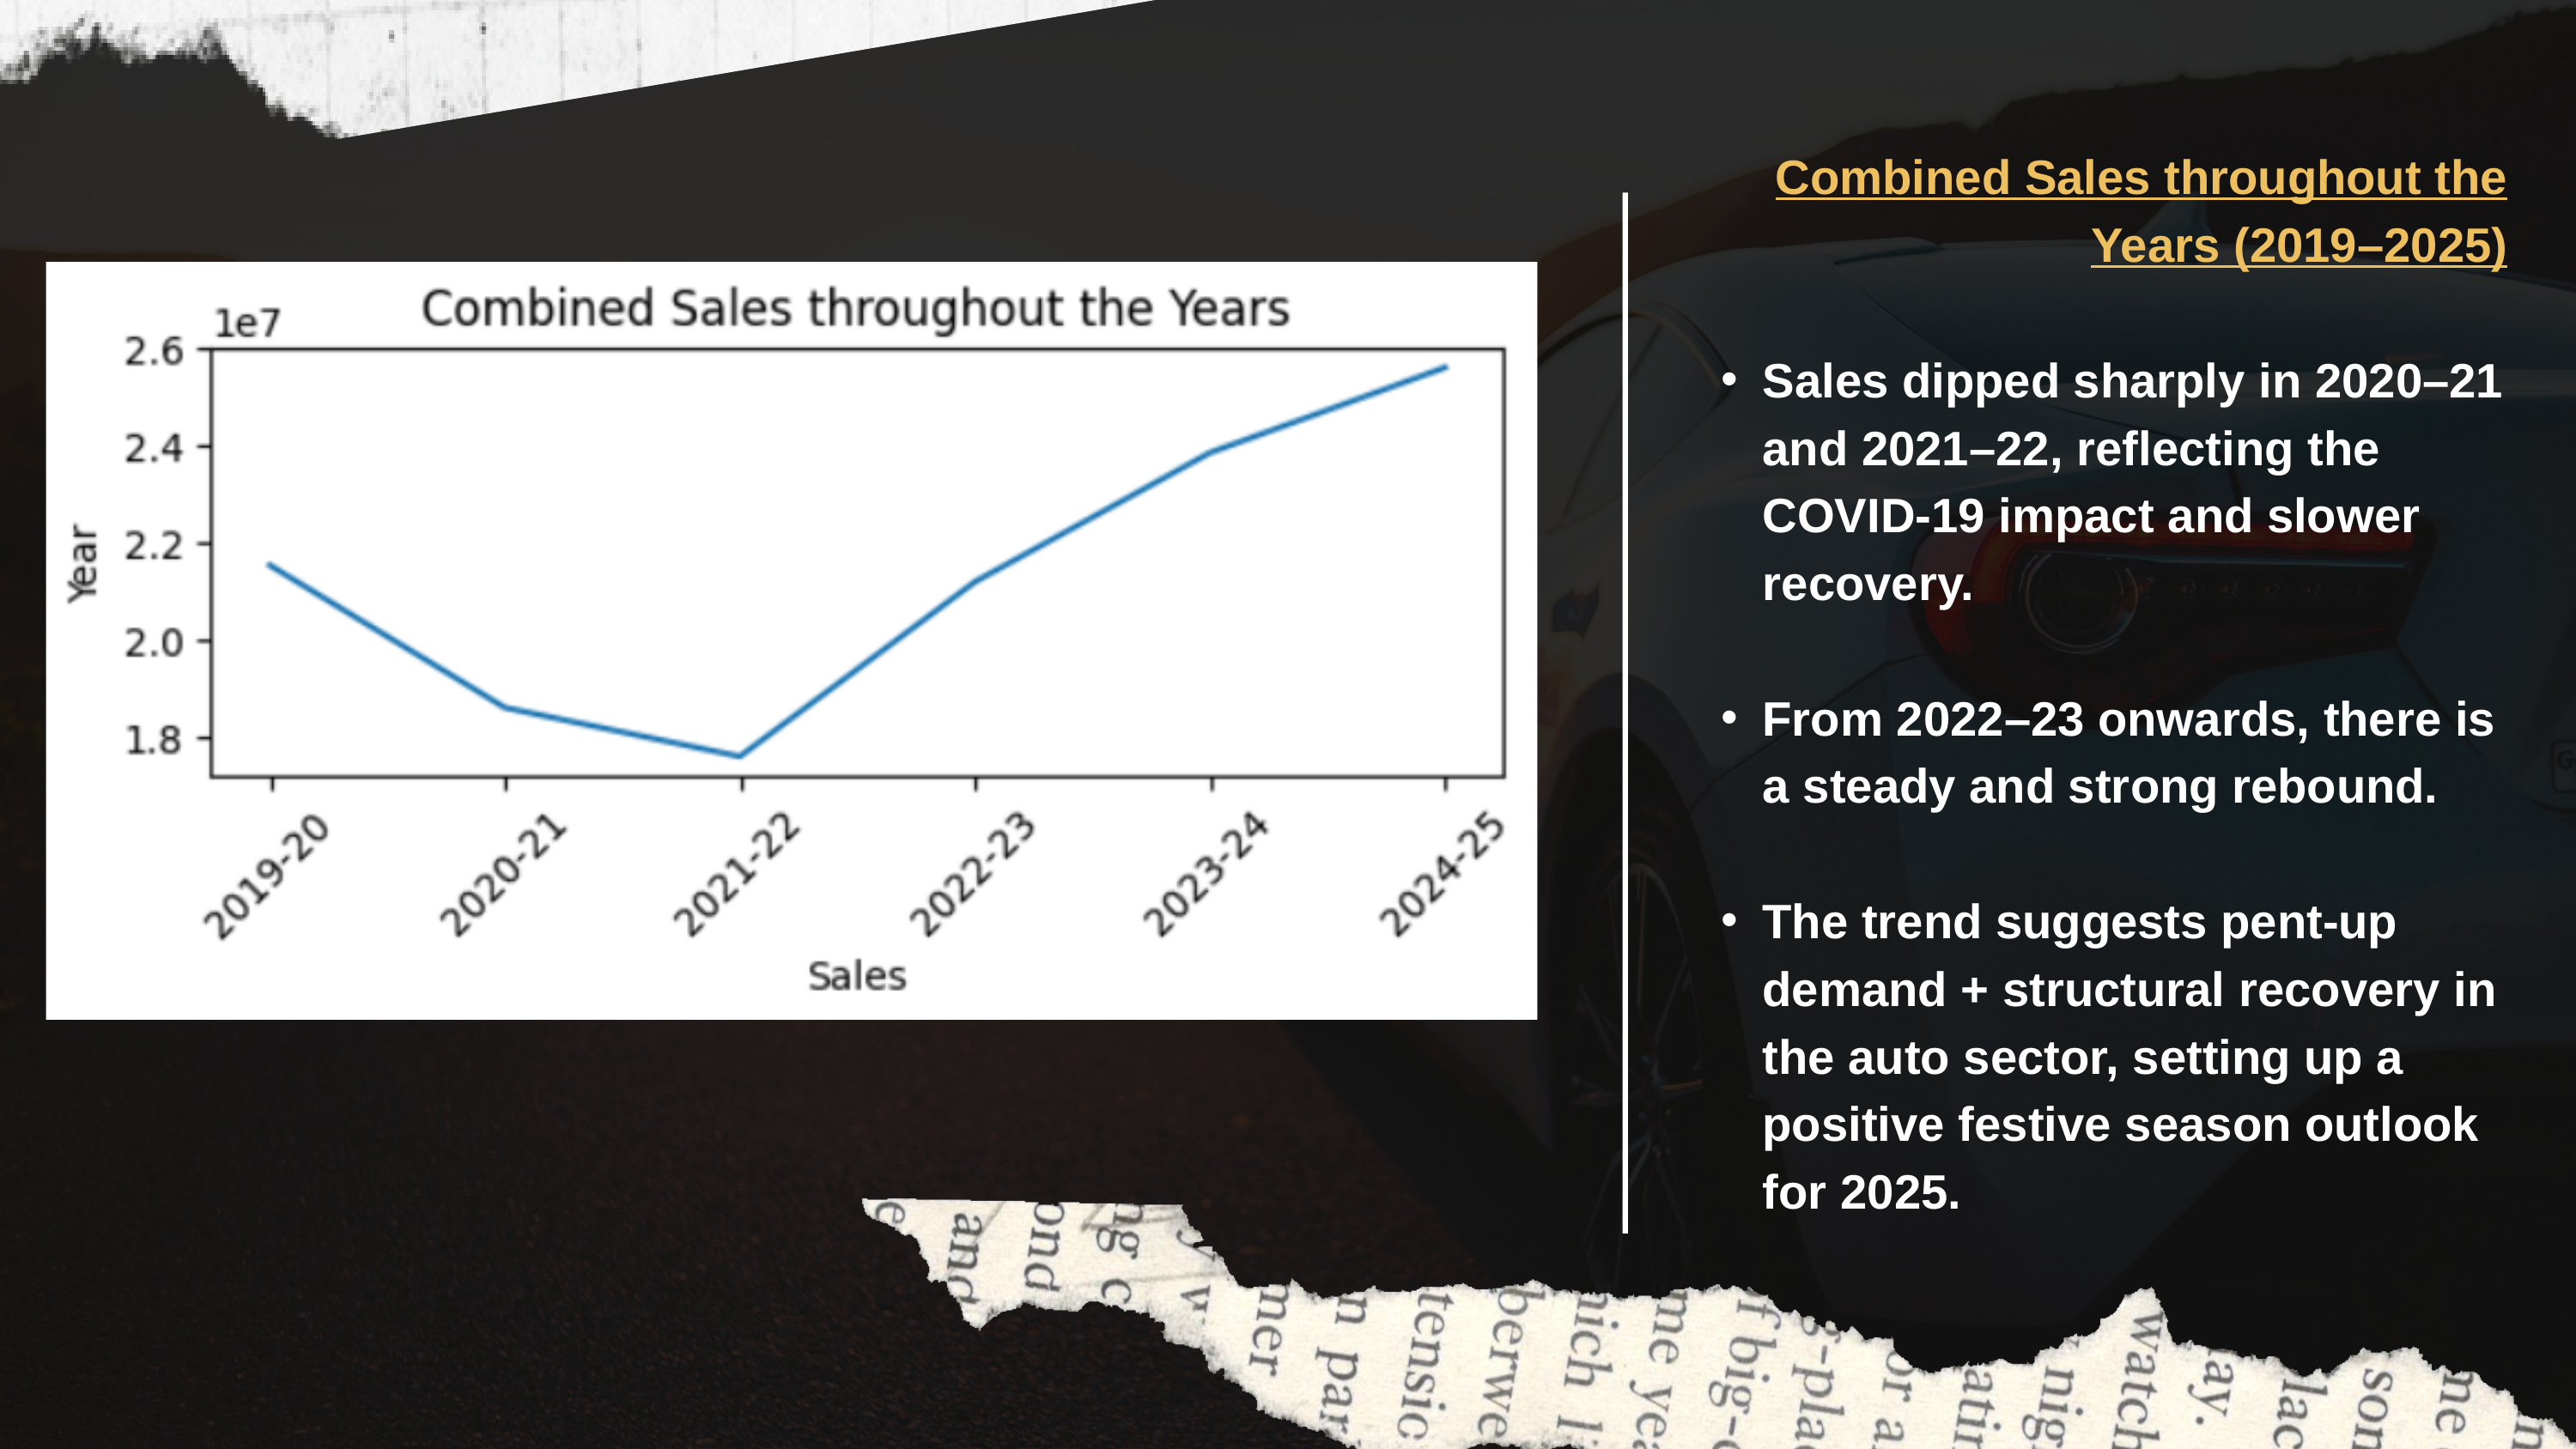

Combined Sales throughout the Years (2019–2025)

Sales dipped sharply in 2020–21 and 2021–22, reflecting the COVID-19 impact and slower recovery.

From 2022–23 onwards, there is a steady and strong rebound.

The trend suggests pent-up demand + structural recovery in the auto sector, setting up a positive festive season outlook for 2025.